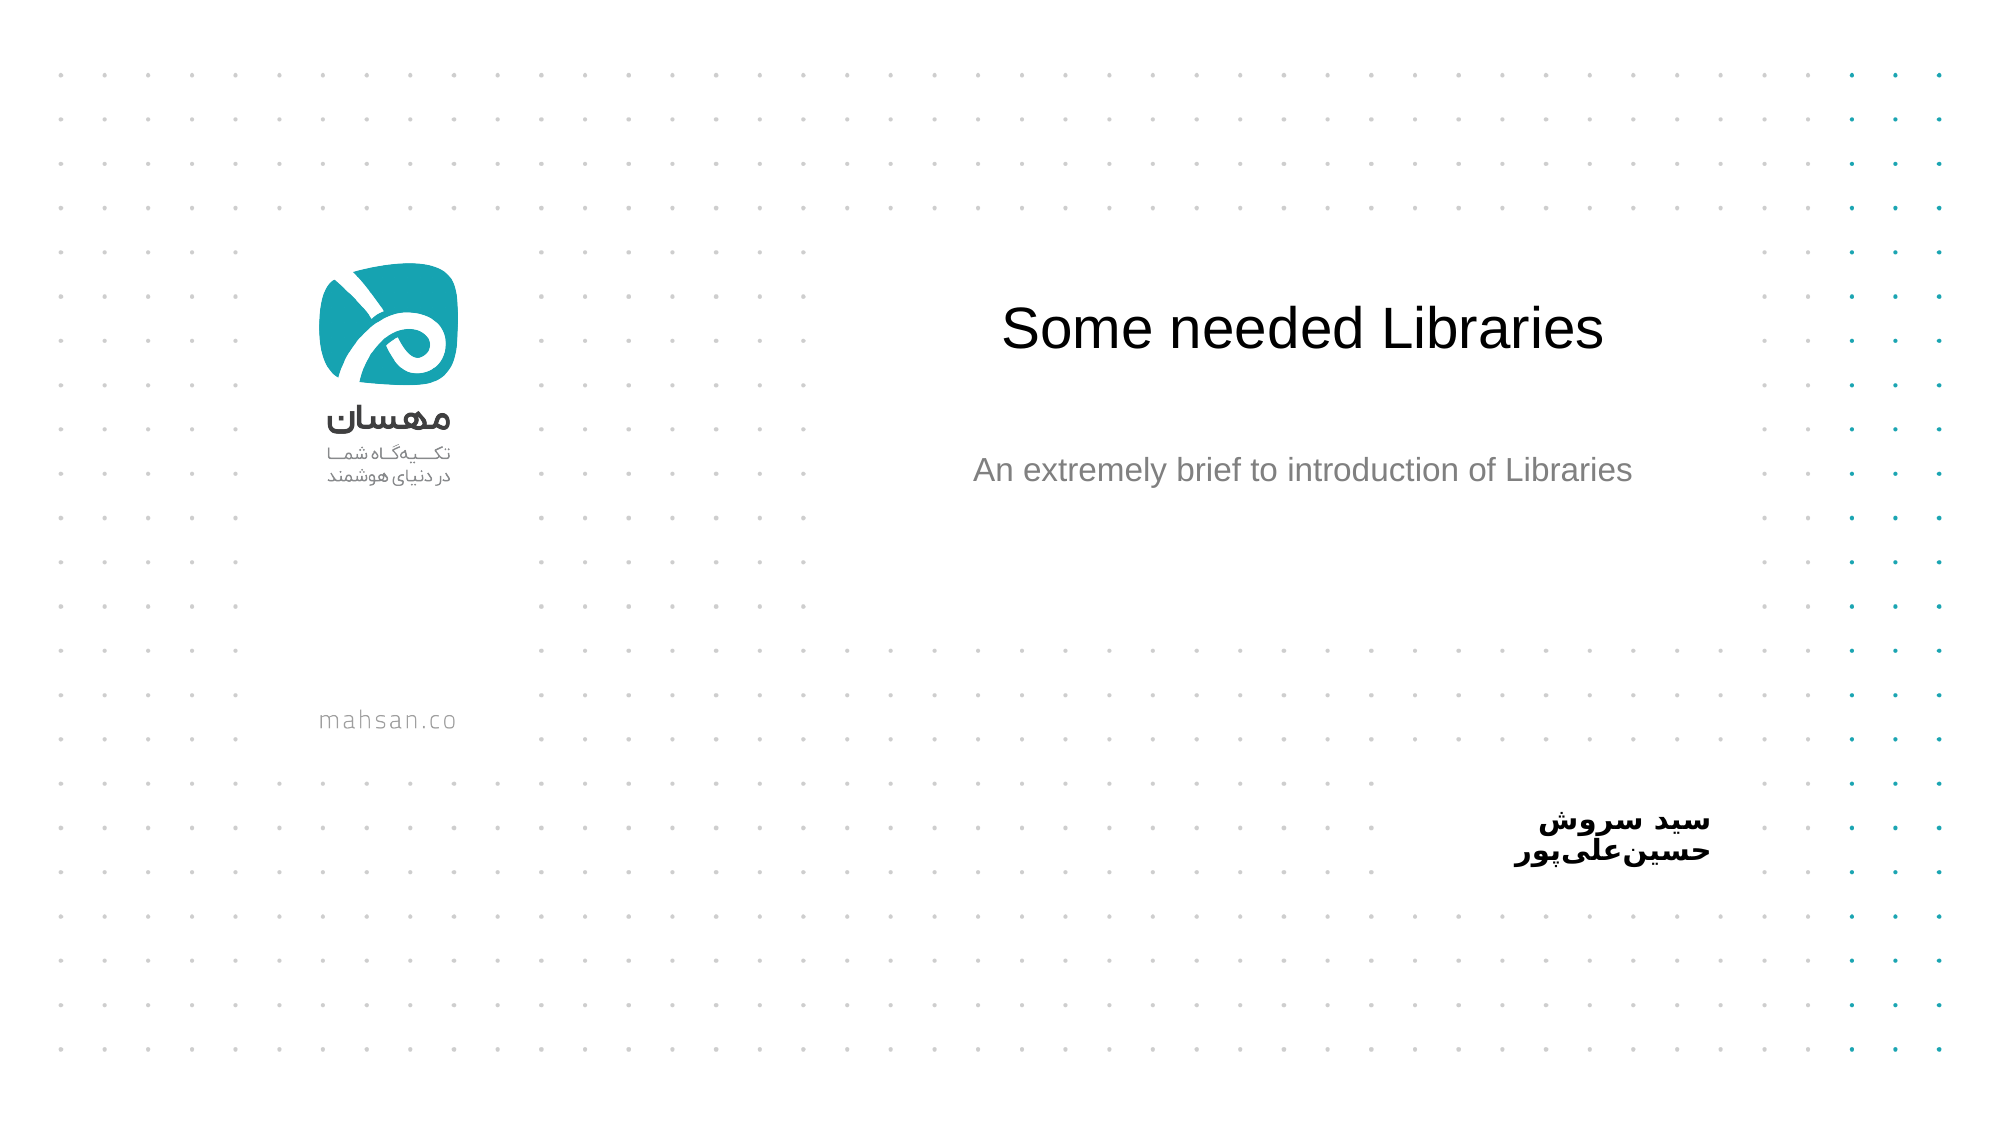

Some needed Libraries
An extremely brief to introduction of Libraries
سید سروش حسین‌علی‌پور